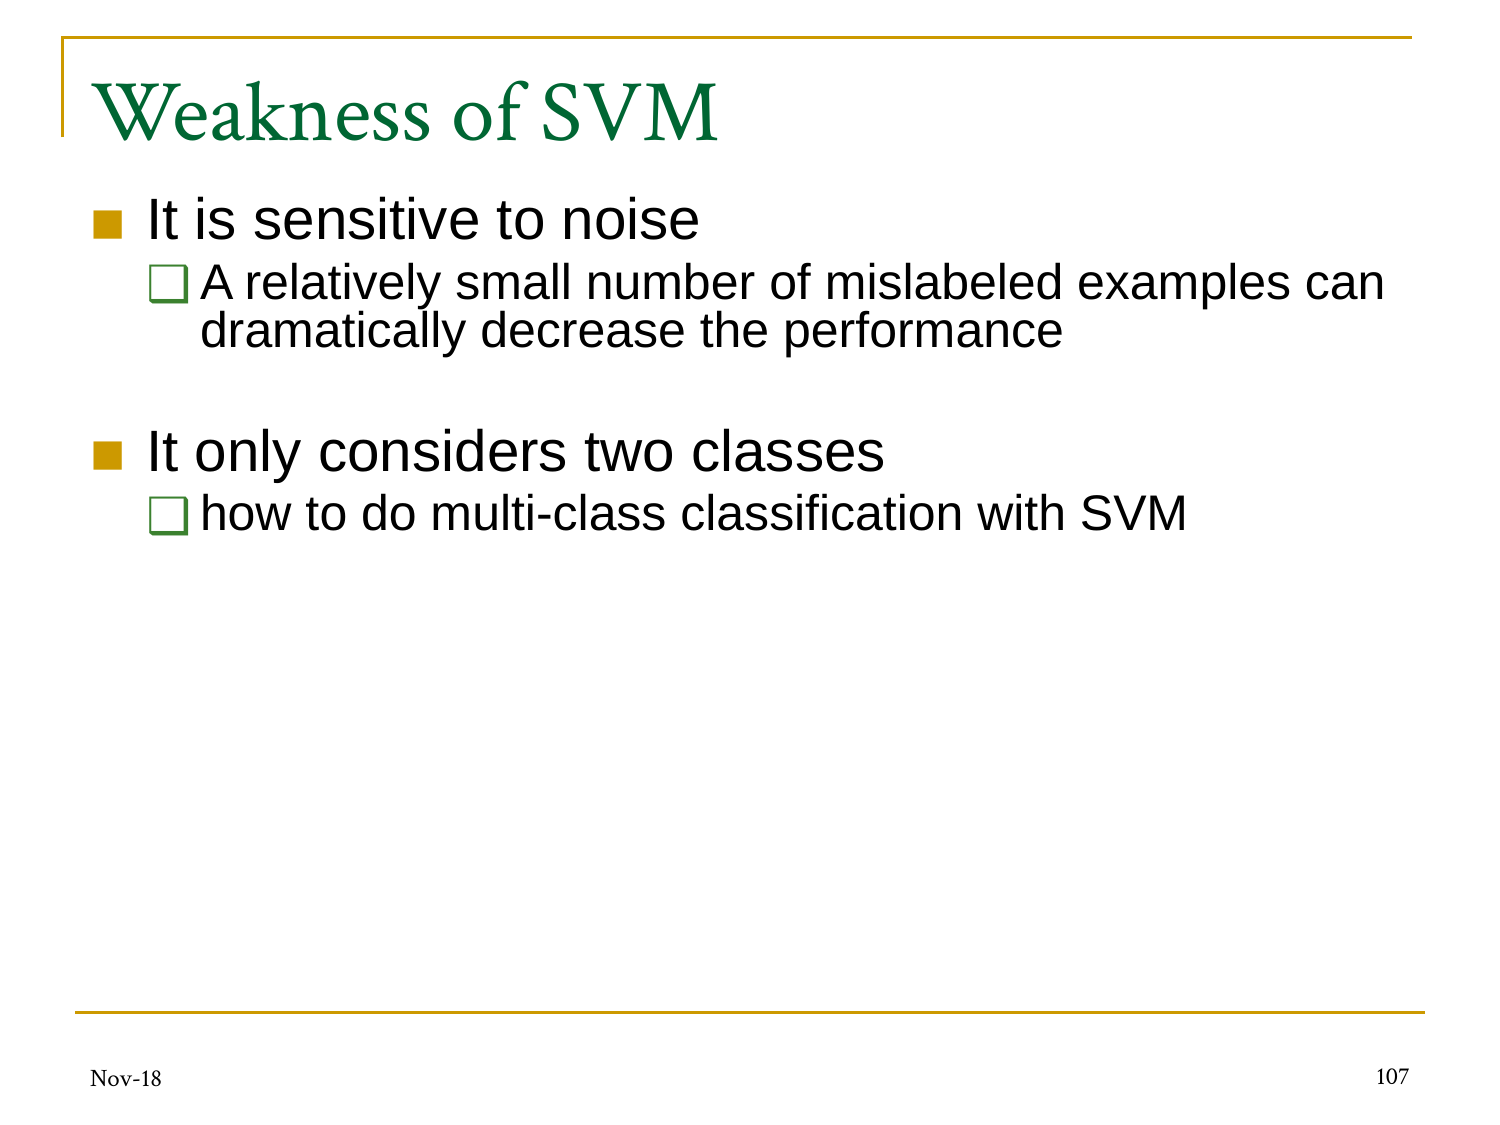

# Weakness of SVM
It is sensitive to noise
A relatively small number of mislabeled examples can dramatically decrease the performance

It only considers two classes
how to do multi-class classification with SVM
Nov-18
107